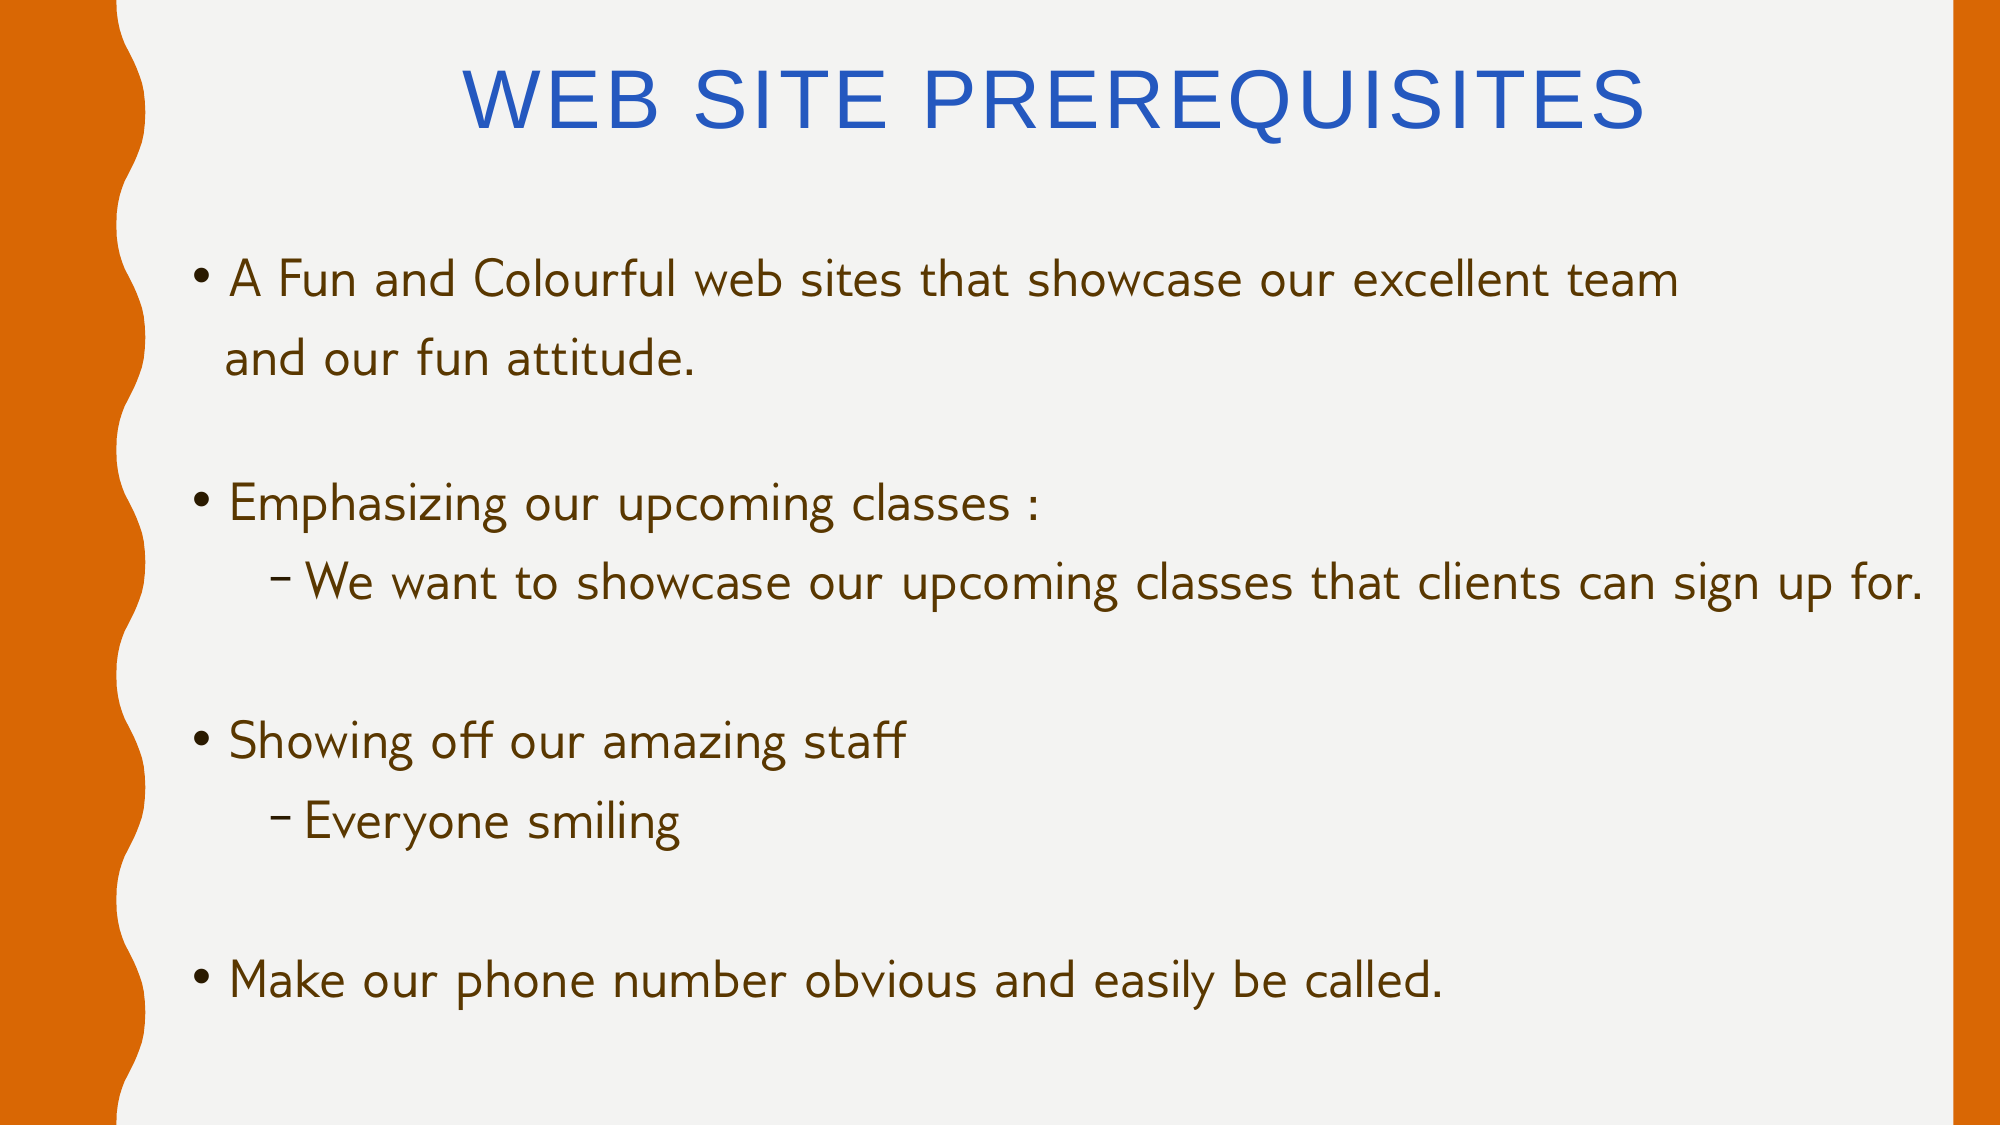

# Web site prerequisites
A Fun and Colourful web sites that showcase our excellent team
  and our fun attitude.
Emphasizing our upcoming classes :
We want to showcase our upcoming classes that clients can sign up for.

Showing oﬀ our amazing staﬀ
Everyone smiling

Make our phone number obvious and easily be called.